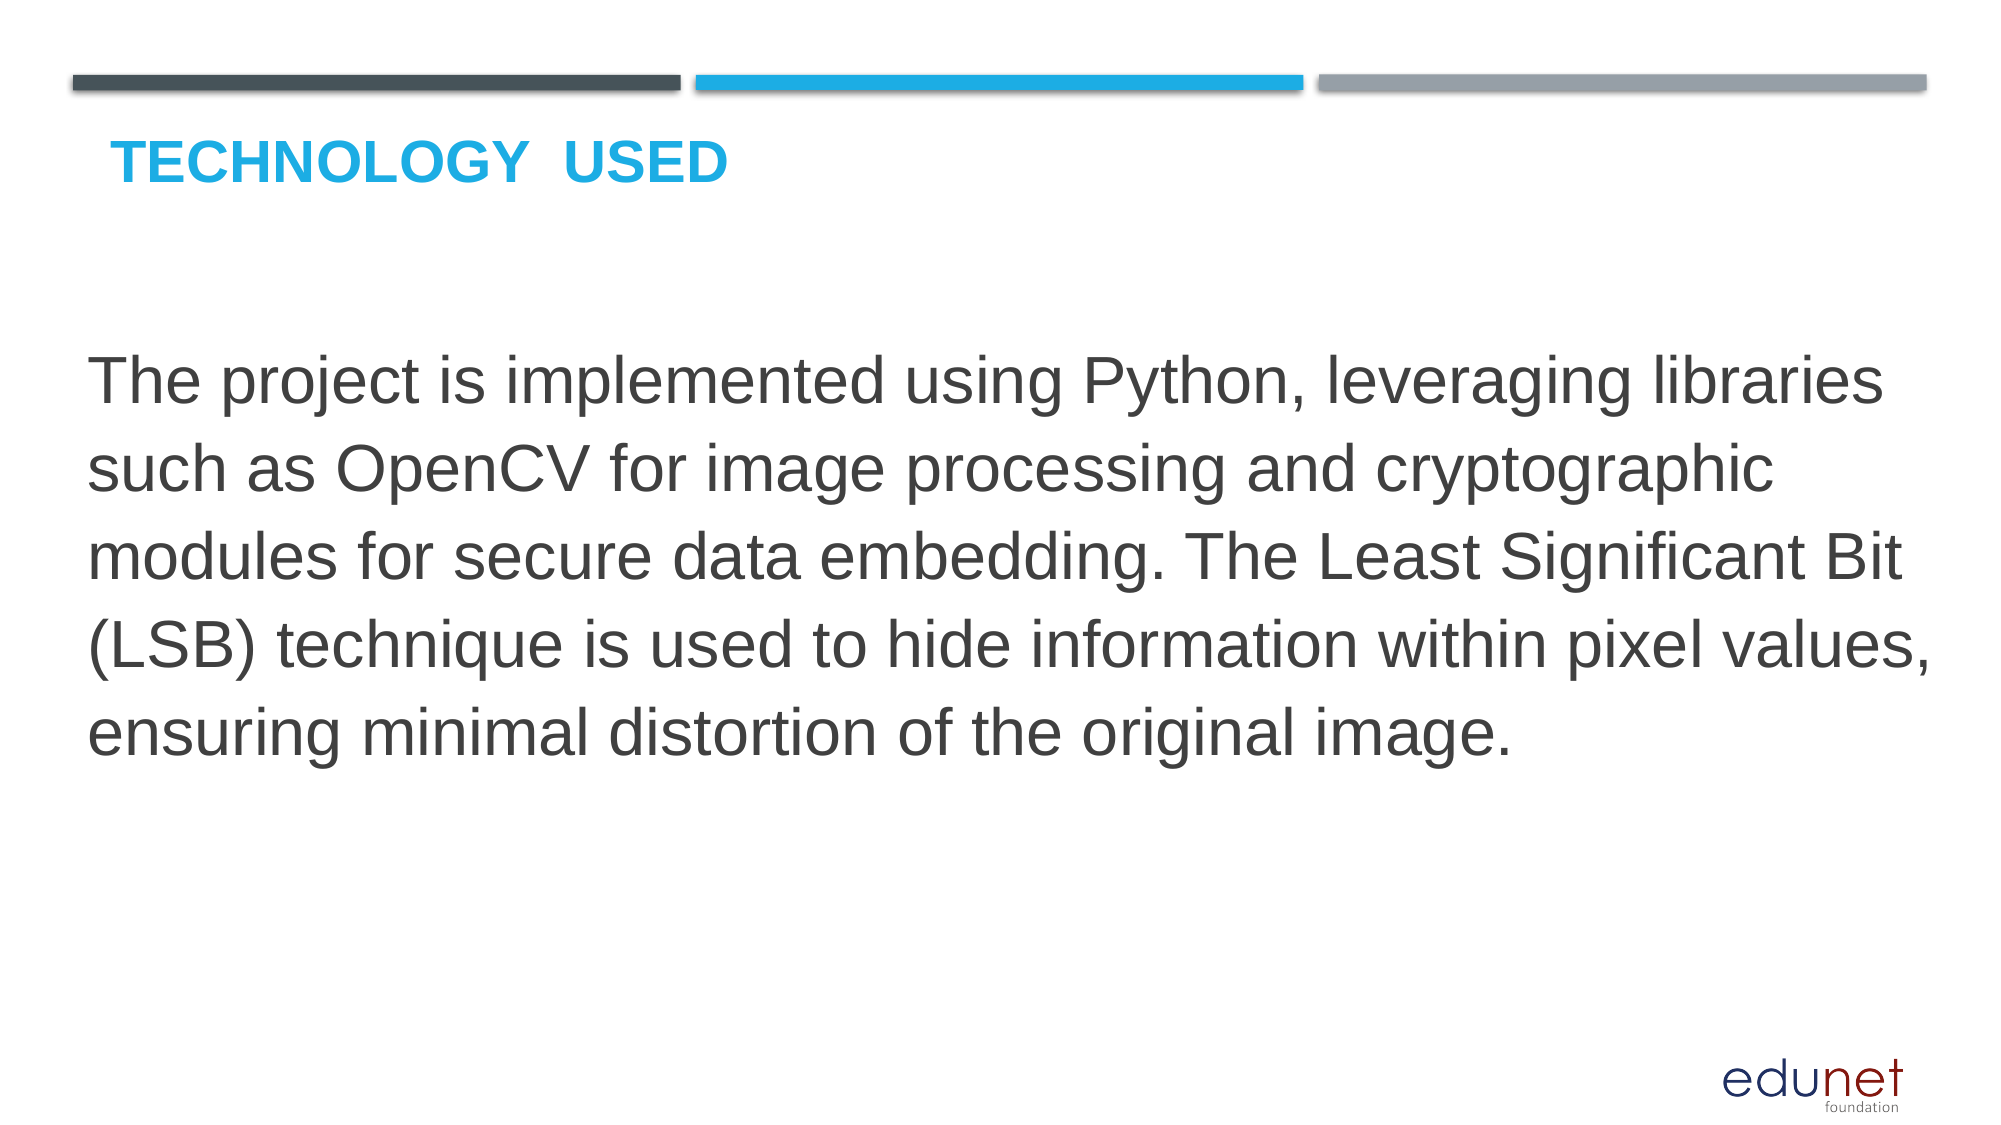

# Technology  used
The project is implemented using Python, leveraging libraries such as OpenCV for image processing and cryptographic modules for secure data embedding. The Least Significant Bit (LSB) technique is used to hide information within pixel values, ensuring minimal distortion of the original image.